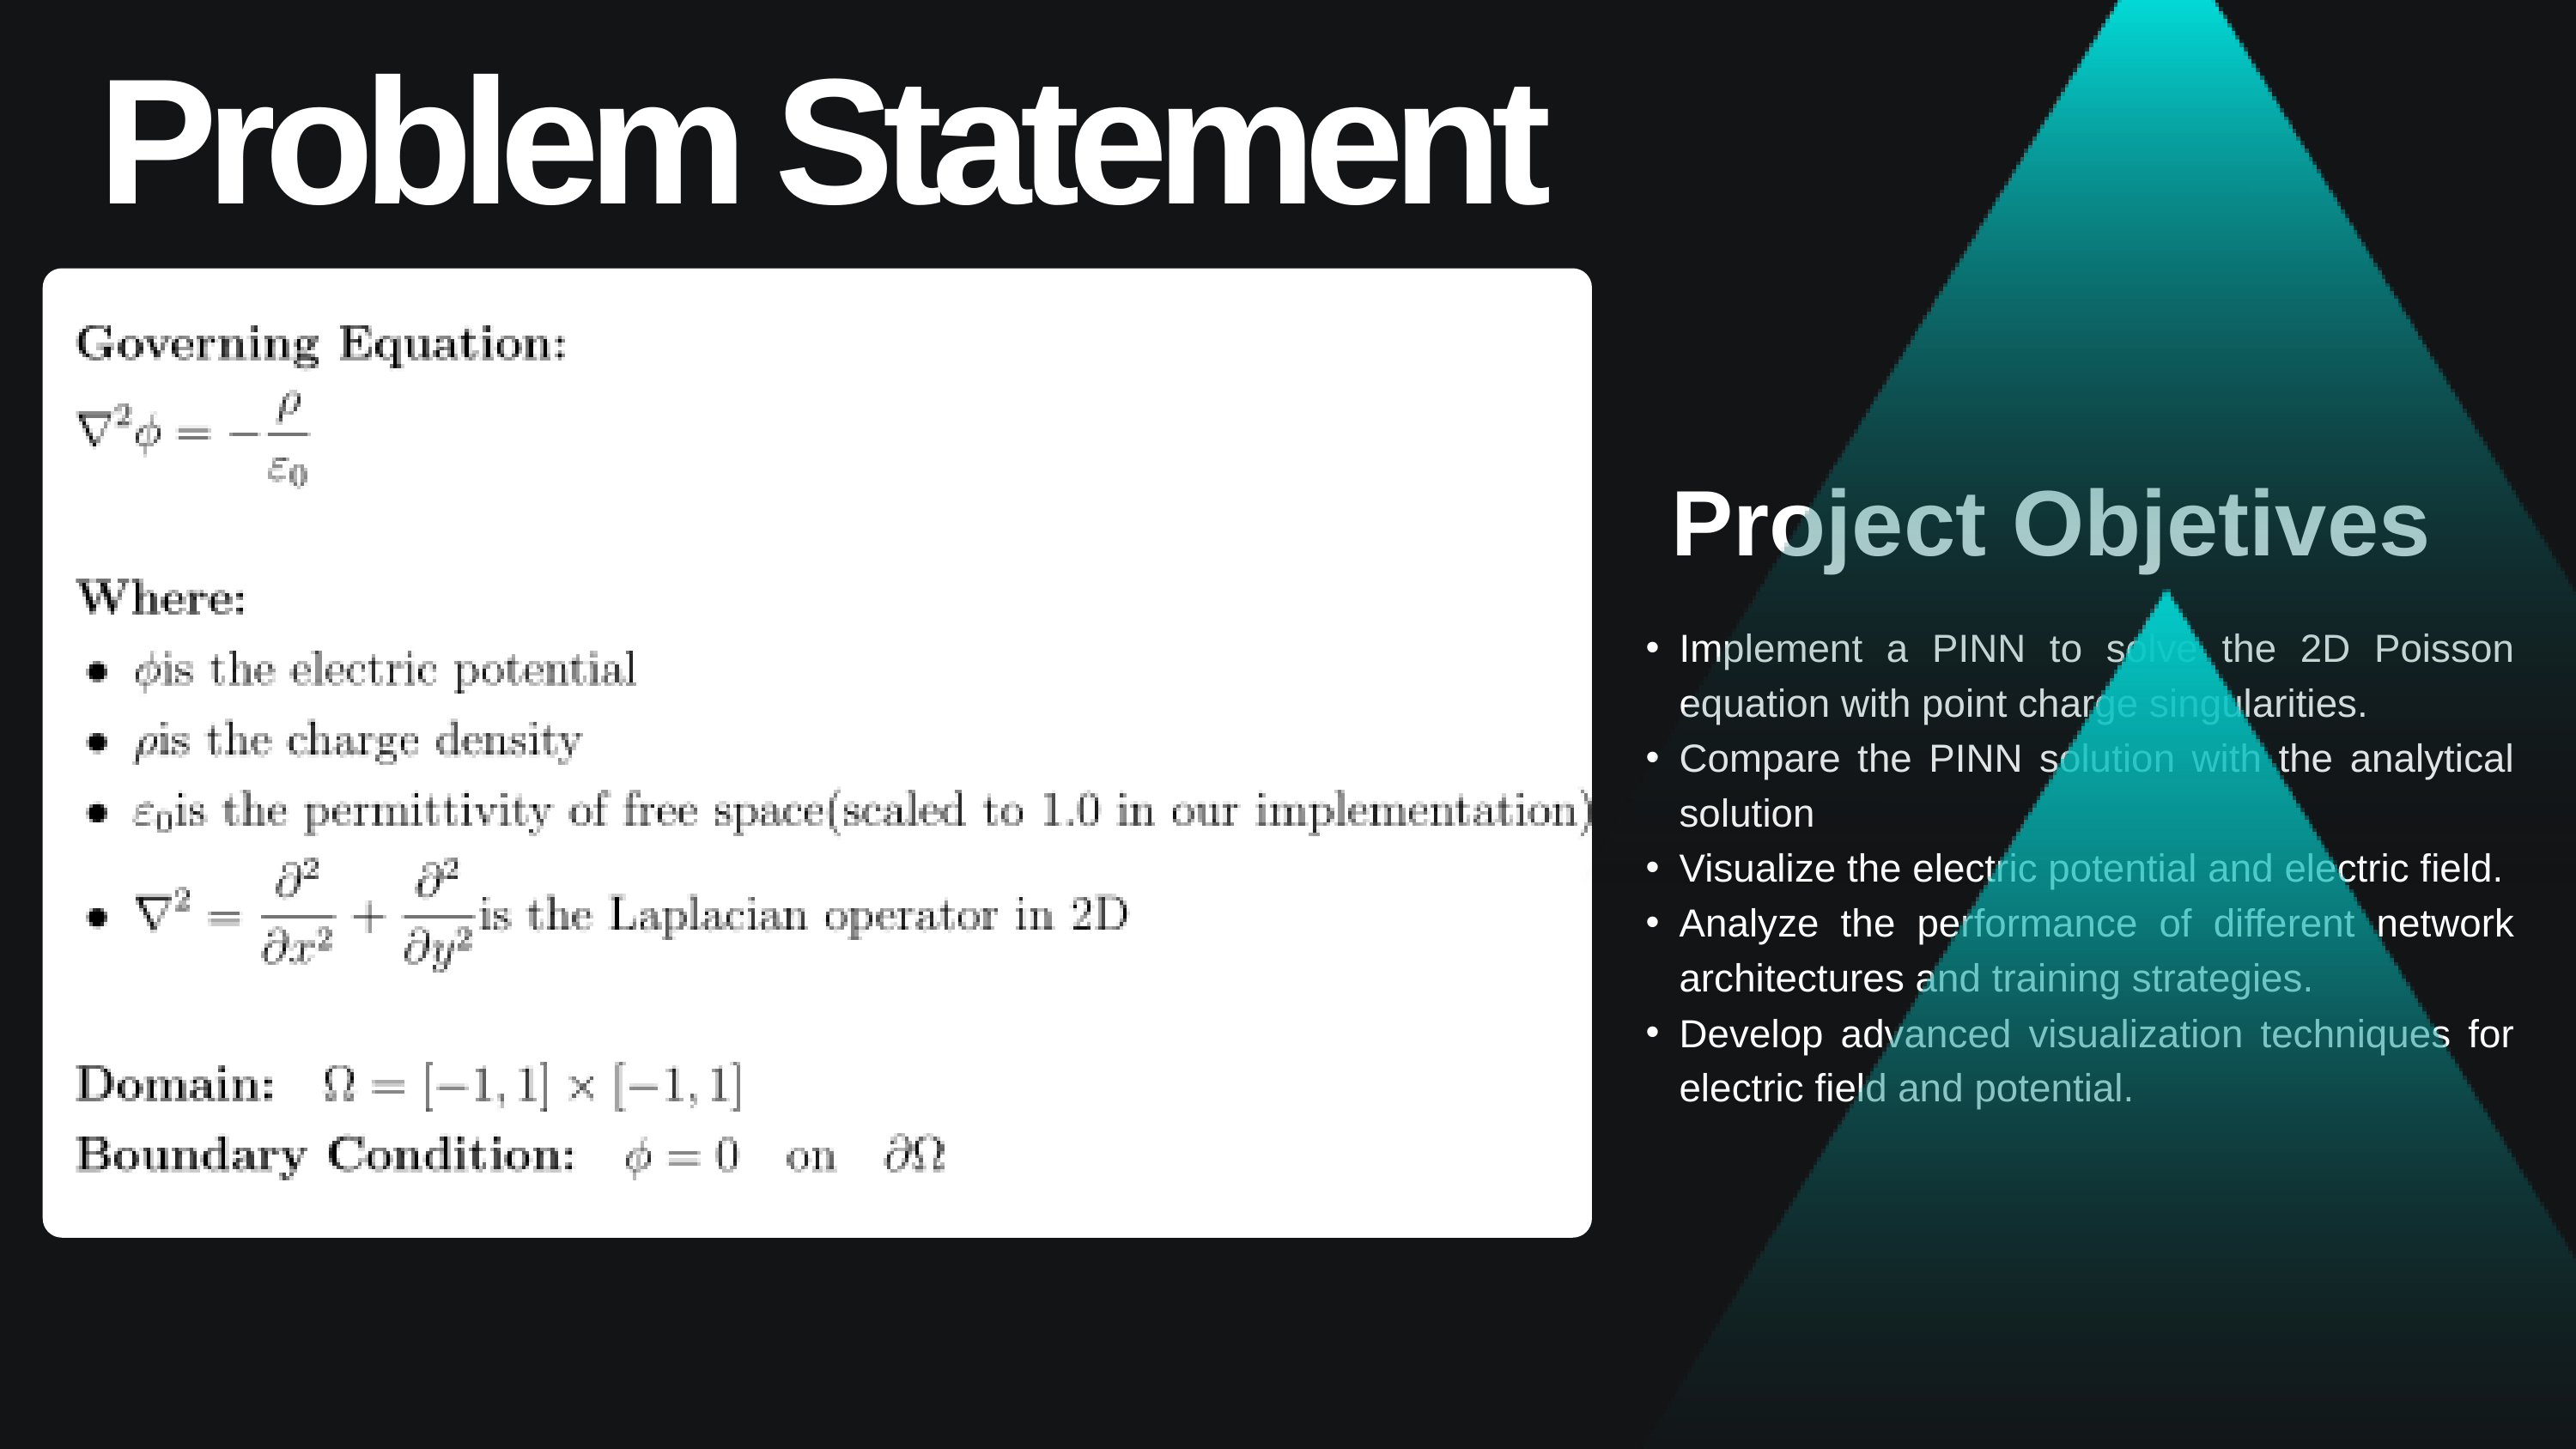

Problem Statement

Project Objetives

Implement a PINN to solve the 2D Poisson equation with point charge singularities.
Compare the PINN solution with the analytical solution
Visualize the electric potential and electric field.
Analyze the performance of different network architectures and training strategies.
Develop advanced visualization techniques for electric field and potential.